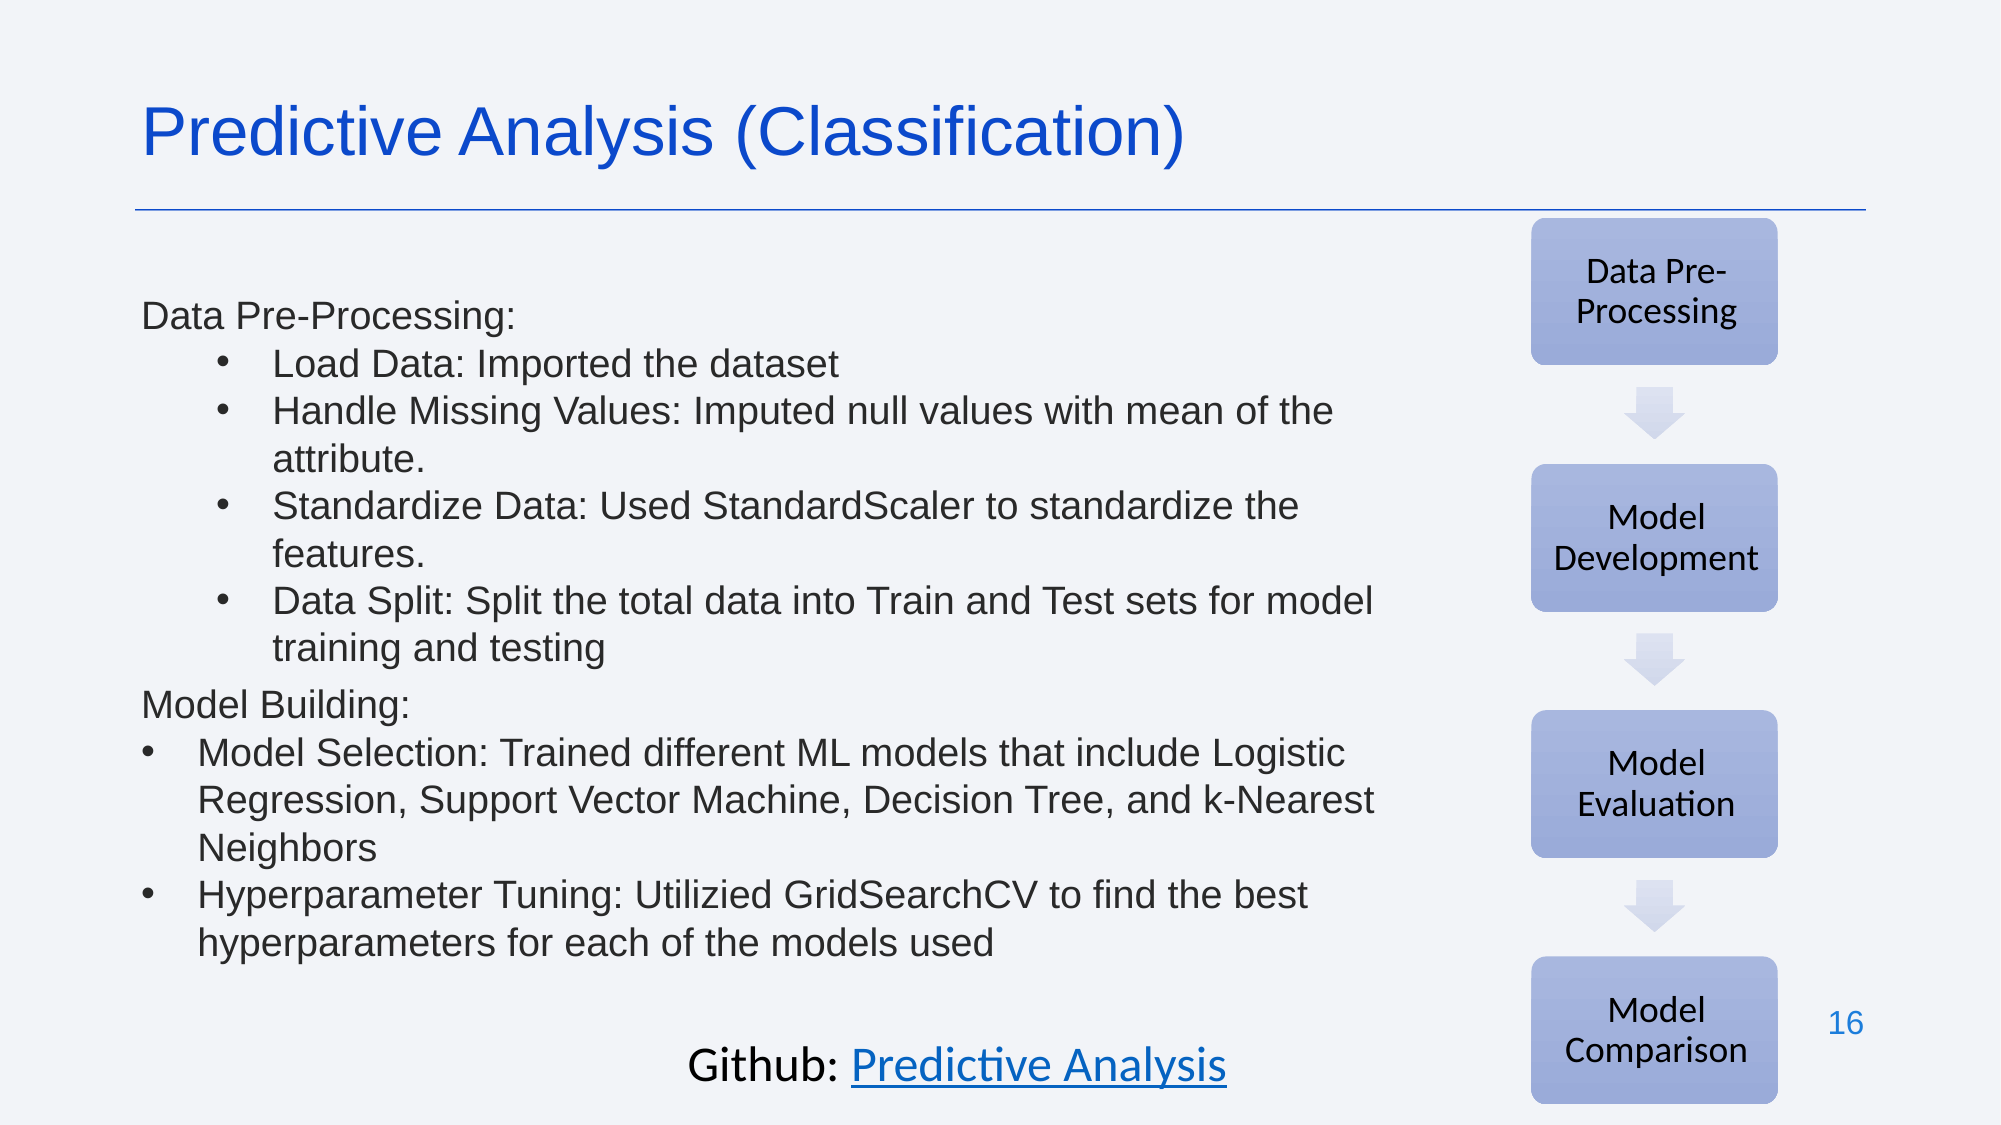

Predictive Analysis (Classification)
Data Pre-Processing

Model Development

Model Evaluation

Model Comparison
Data Pre-Processing:
Load Data: Imported the dataset
Handle Missing Values: Imputed null values with mean of the attribute.
Standardize Data: Used StandardScaler to standardize the features.
Data Split: Split the total data into Train and Test sets for model training and testing
Model Building:
Model Selection: Trained different ML models that include Logistic Regression, Support Vector Machine, Decision Tree, and k-Nearest Neighbors
Hyperparameter Tuning: Utilizied GridSearchCV to find the best hyperparameters for each of the models used
16
Github: Predictive Analysis